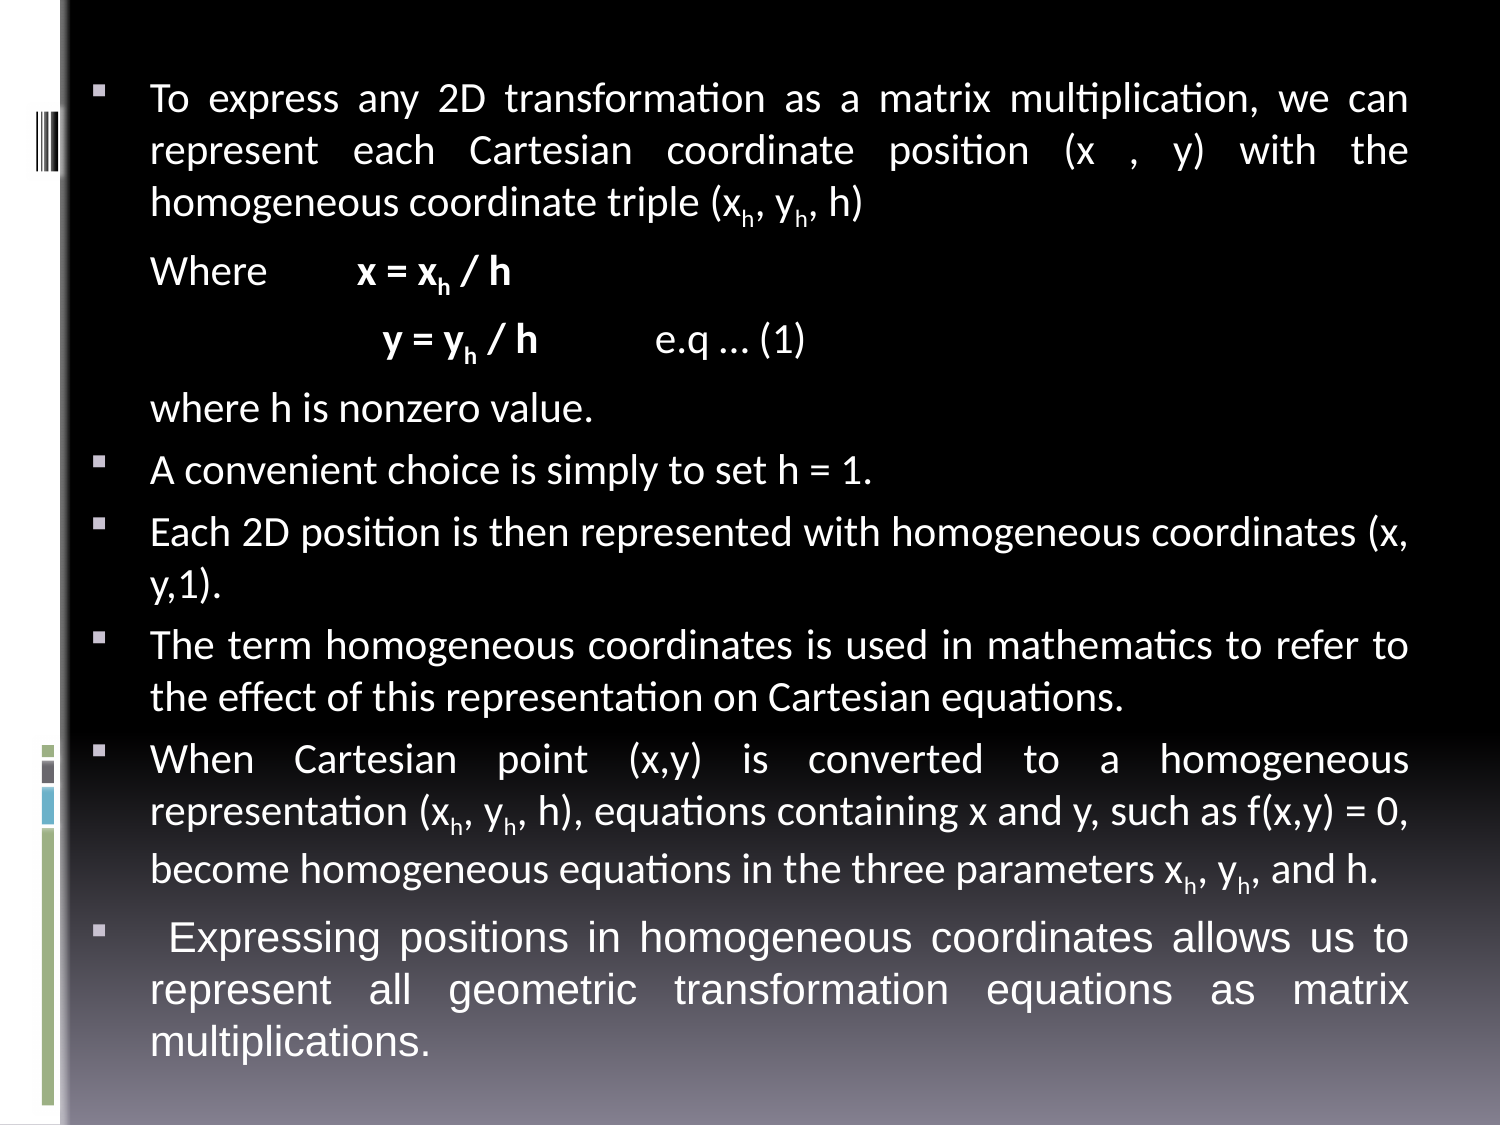

To express any 2D transformation as a matrix multiplication, we can represent each Cartesian coordinate position (x , y) with the homogeneous coordinate triple (xh, yh, h)
	Where 	x = xh / h
                             y = yh / h            e.q … (1)
			where h is nonzero value.
A convenient choice is simply to set h = 1.
Each 2D position is then represented with homogeneous coordinates (x, y,1).
The term homogeneous coordinates is used in mathematics to refer to the effect of this representation on Cartesian equations.
When Cartesian point (x,y) is converted to a homogeneous representation (xh, yh, h), equations containing x and y, such as f(x,y) = 0, become homogeneous equations in the three parameters xh, yh, and h.
 Expressing positions in homogeneous coordinates allows us to represent all geometric transformation equations as matrix multiplications.